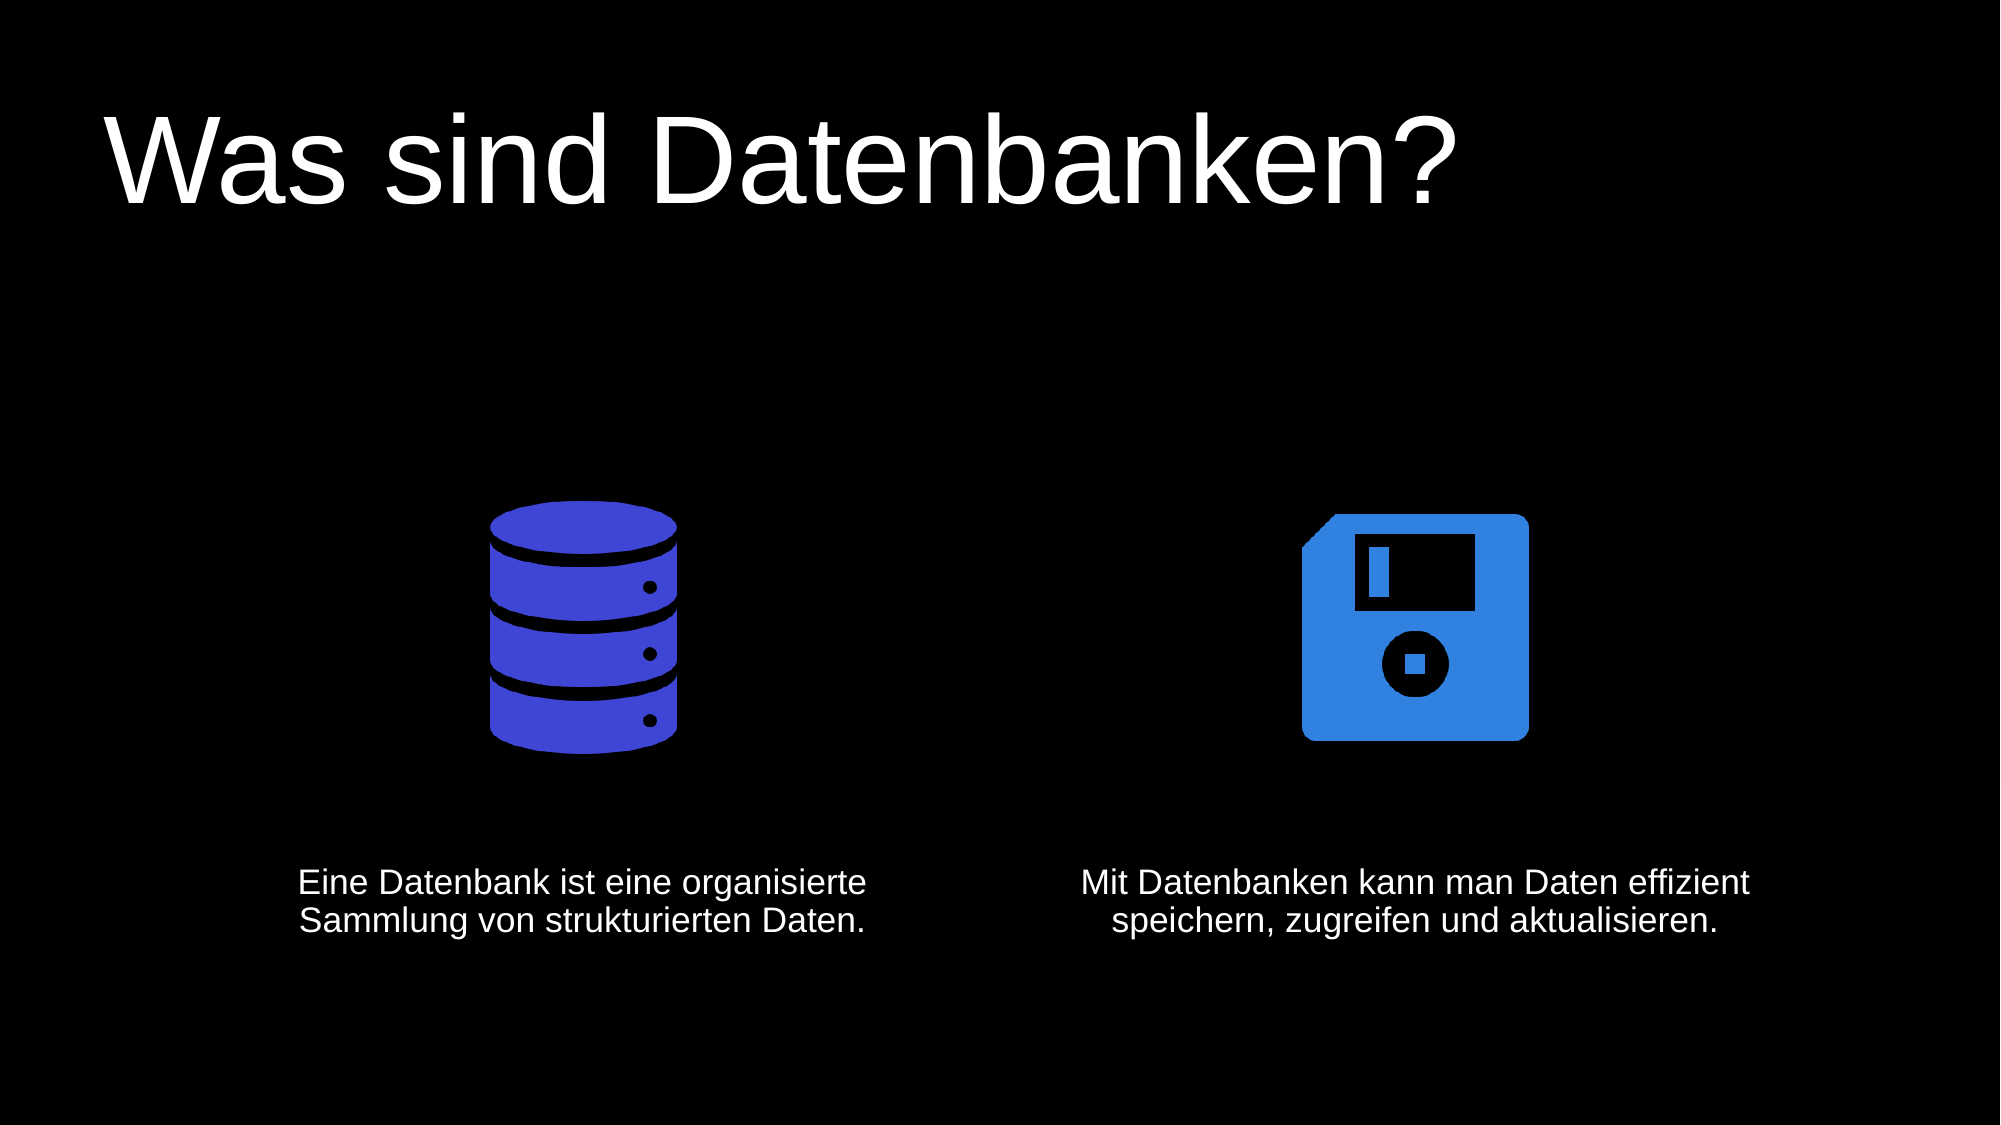

# Was sind Datenbanken?
Eine Datenbank ist eine organisierte Sammlung von strukturierten Daten.
Mit Datenbanken kann man Daten effizient speichern, zugreifen und aktualisieren.